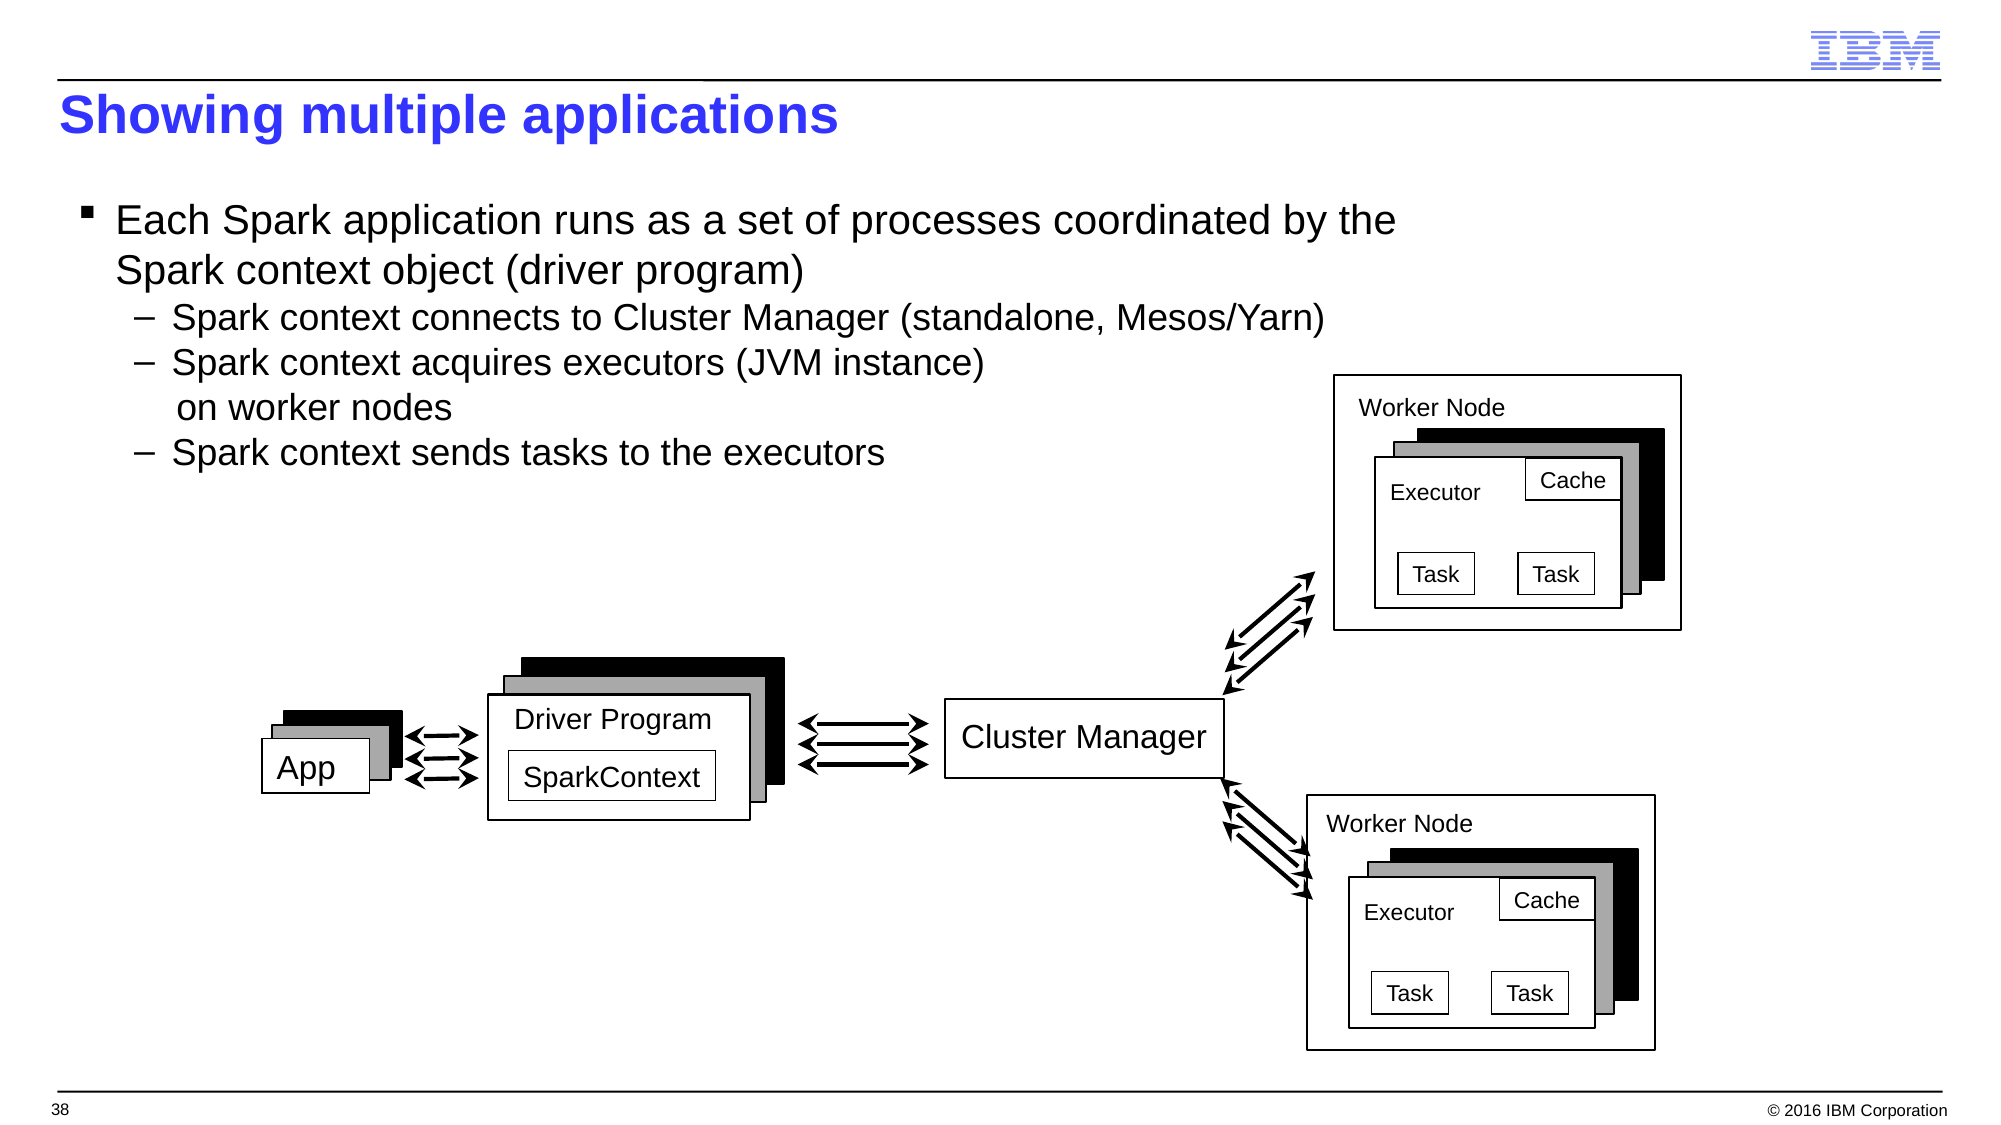

# Showing multiple applications
Each Spark application runs as a set of processes coordinated by the Spark context object (driver program)
Spark context connects to Cluster Manager (standalone, Mesos/Yarn)
Spark context acquires executors (JVM instance)
    on worker nodes
Spark context sends tasks to the executors

Worker Node

Cache
Executor
Task
Task

Driver Program

Cluster Manager

App
SparkContext

Worker Node

Cache
Executor
Task
Task